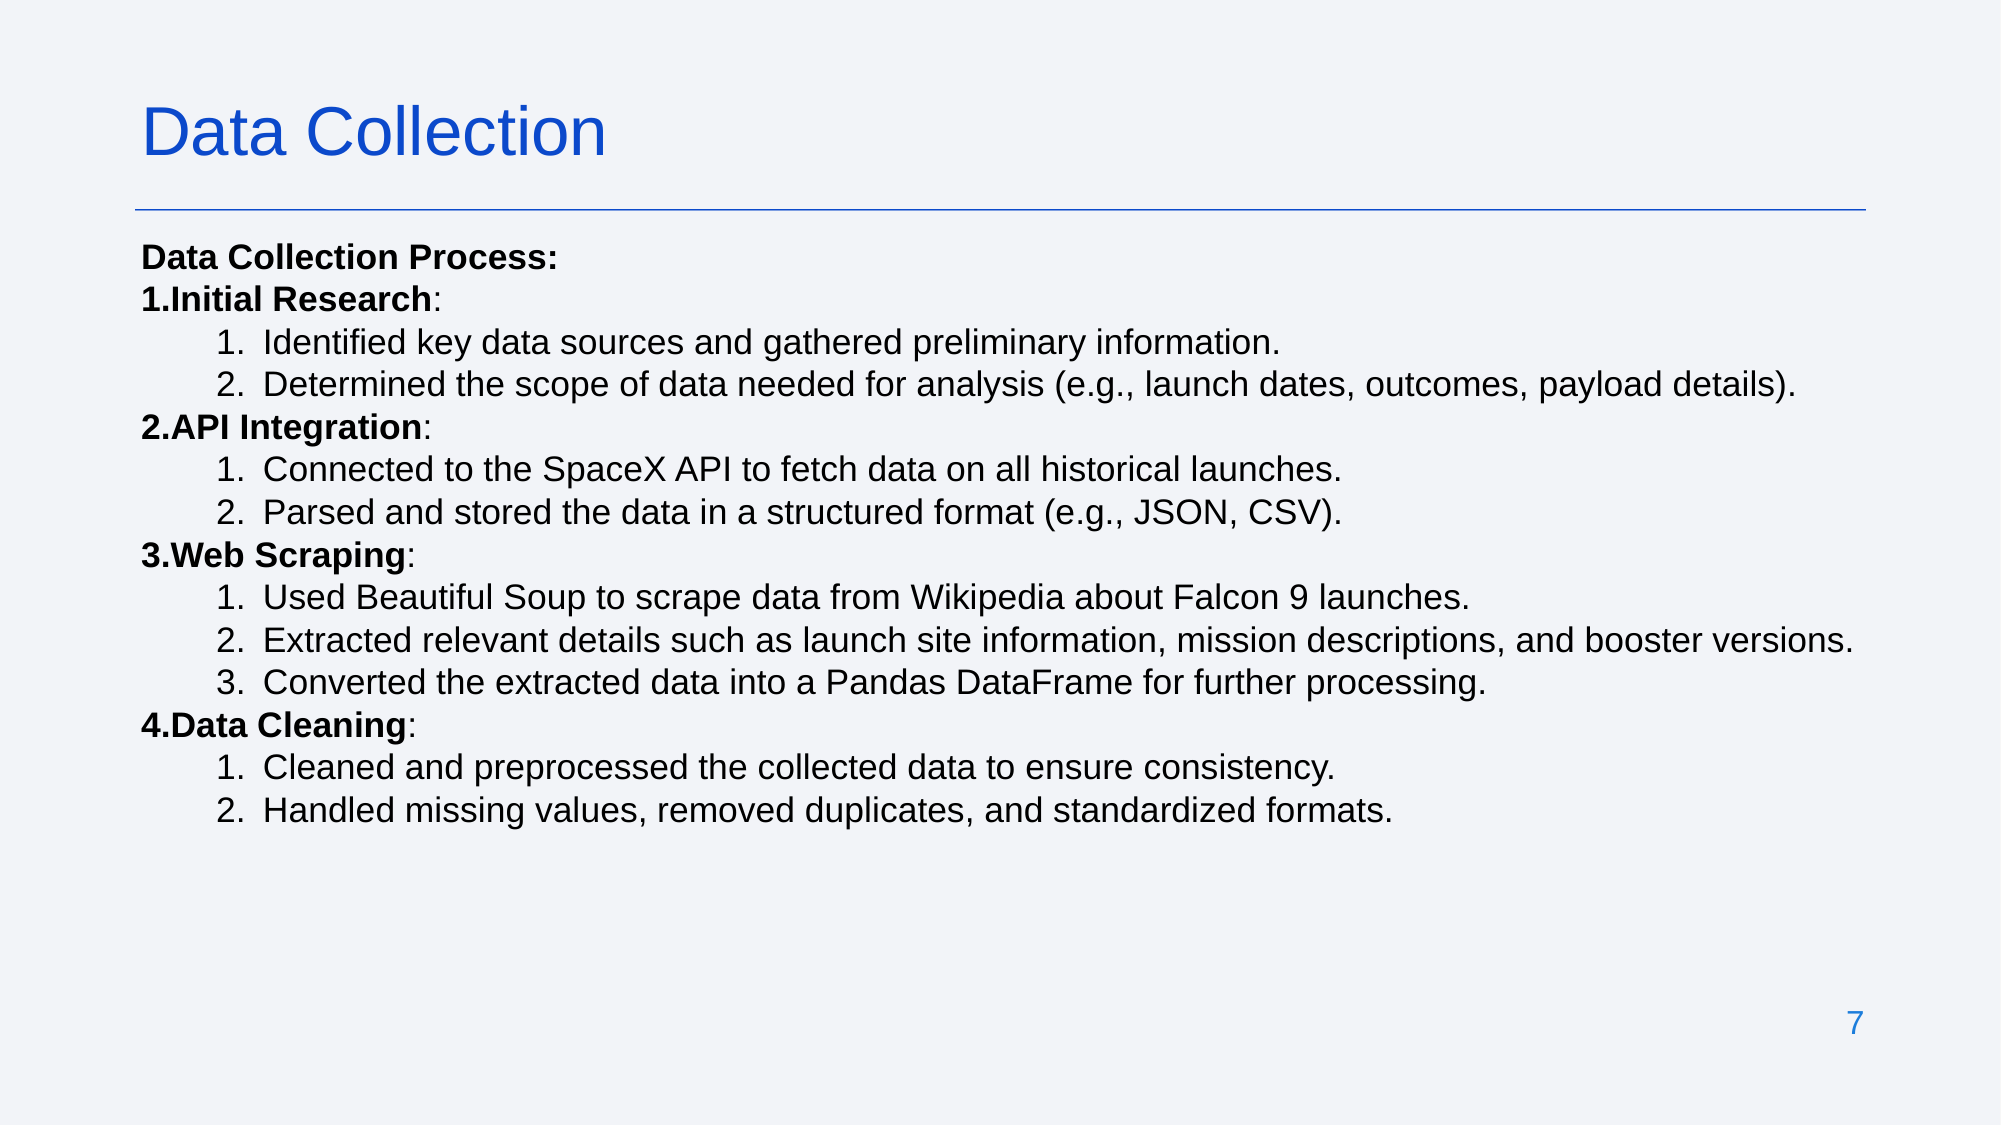

Data Collection
Data Collection Process:
Initial Research:
Identified key data sources and gathered preliminary information.
Determined the scope of data needed for analysis (e.g., launch dates, outcomes, payload details).
API Integration:
Connected to the SpaceX API to fetch data on all historical launches.
Parsed and stored the data in a structured format (e.g., JSON, CSV).
Web Scraping:
Used Beautiful Soup to scrape data from Wikipedia about Falcon 9 launches.
Extracted relevant details such as launch site information, mission descriptions, and booster versions.
Converted the extracted data into a Pandas DataFrame for further processing.
Data Cleaning:
Cleaned and preprocessed the collected data to ensure consistency.
Handled missing values, removed duplicates, and standardized formats.

7